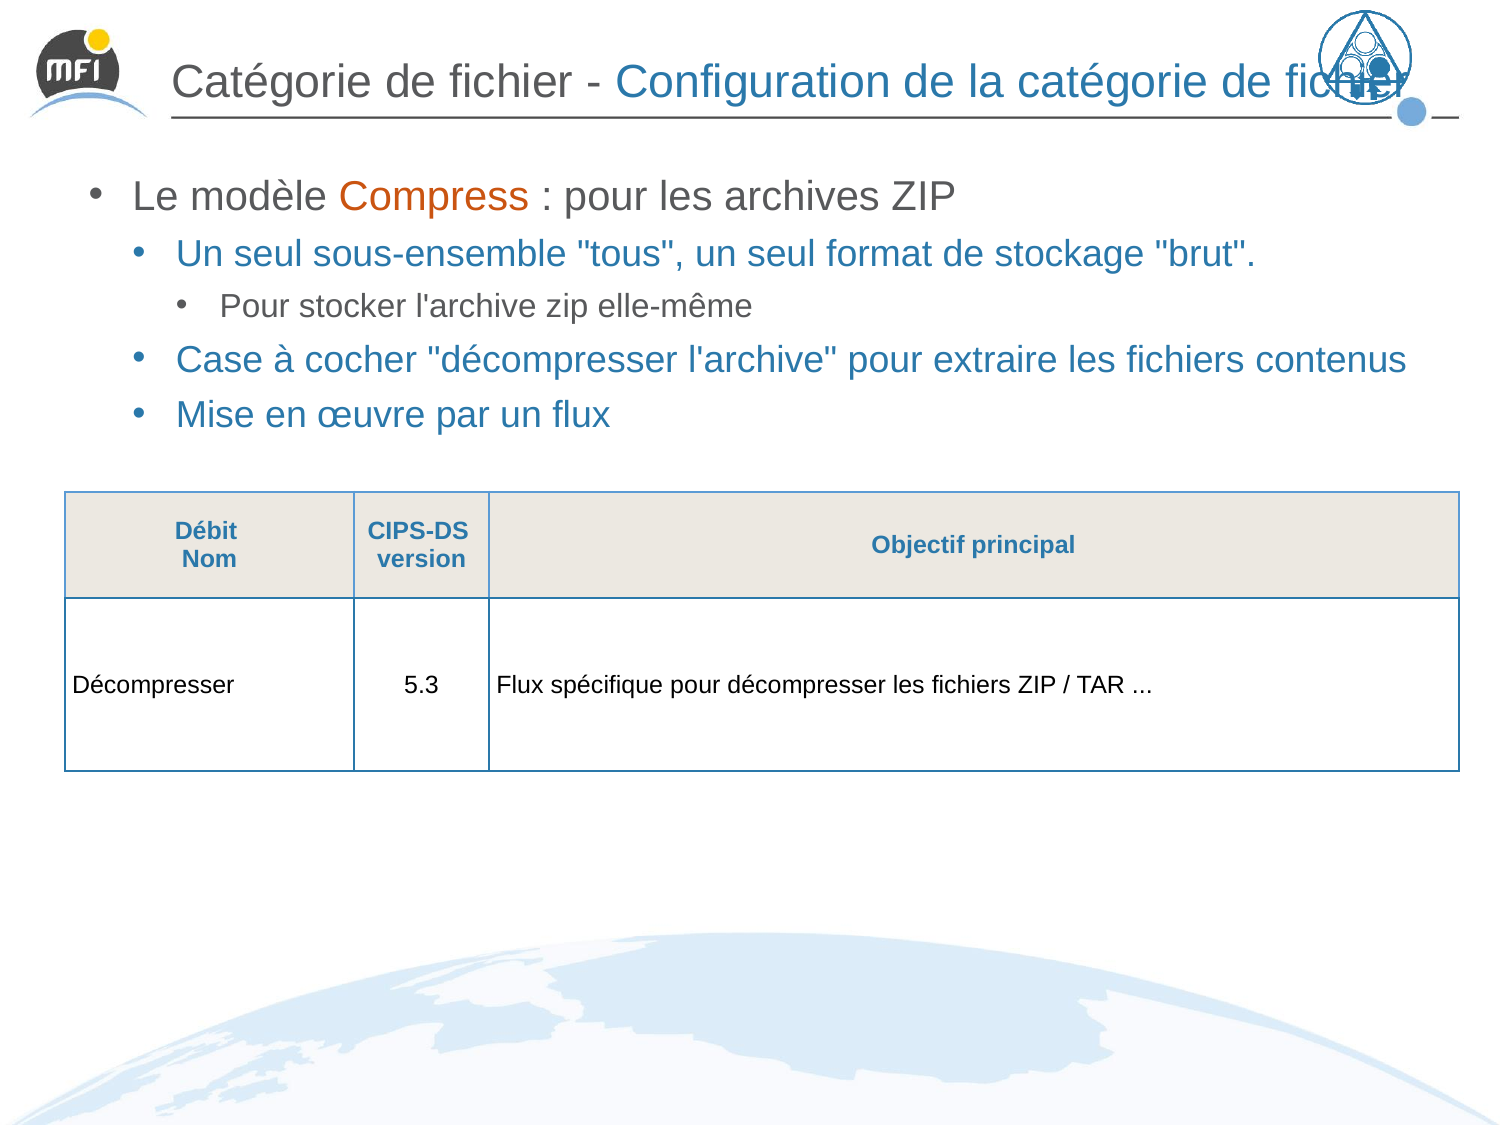

# Catégorie de fichier - Configuration de la catégorie de fichier
Le modèle Compress : pour les archives ZIP
Un seul sous-ensemble "tous", un seul format de stockage "brut".
Pour stocker l'archive zip elle-même
Case à cocher "décompresser l'archive" pour extraire les fichiers contenus
Mise en œuvre par un flux

| Débit Nom | CIPS-DS version | Objectif principal |
| --- | --- | --- |
| Décompresser | 5.3 | Flux spécifique pour décompresser les fichiers ZIP / TAR ... |